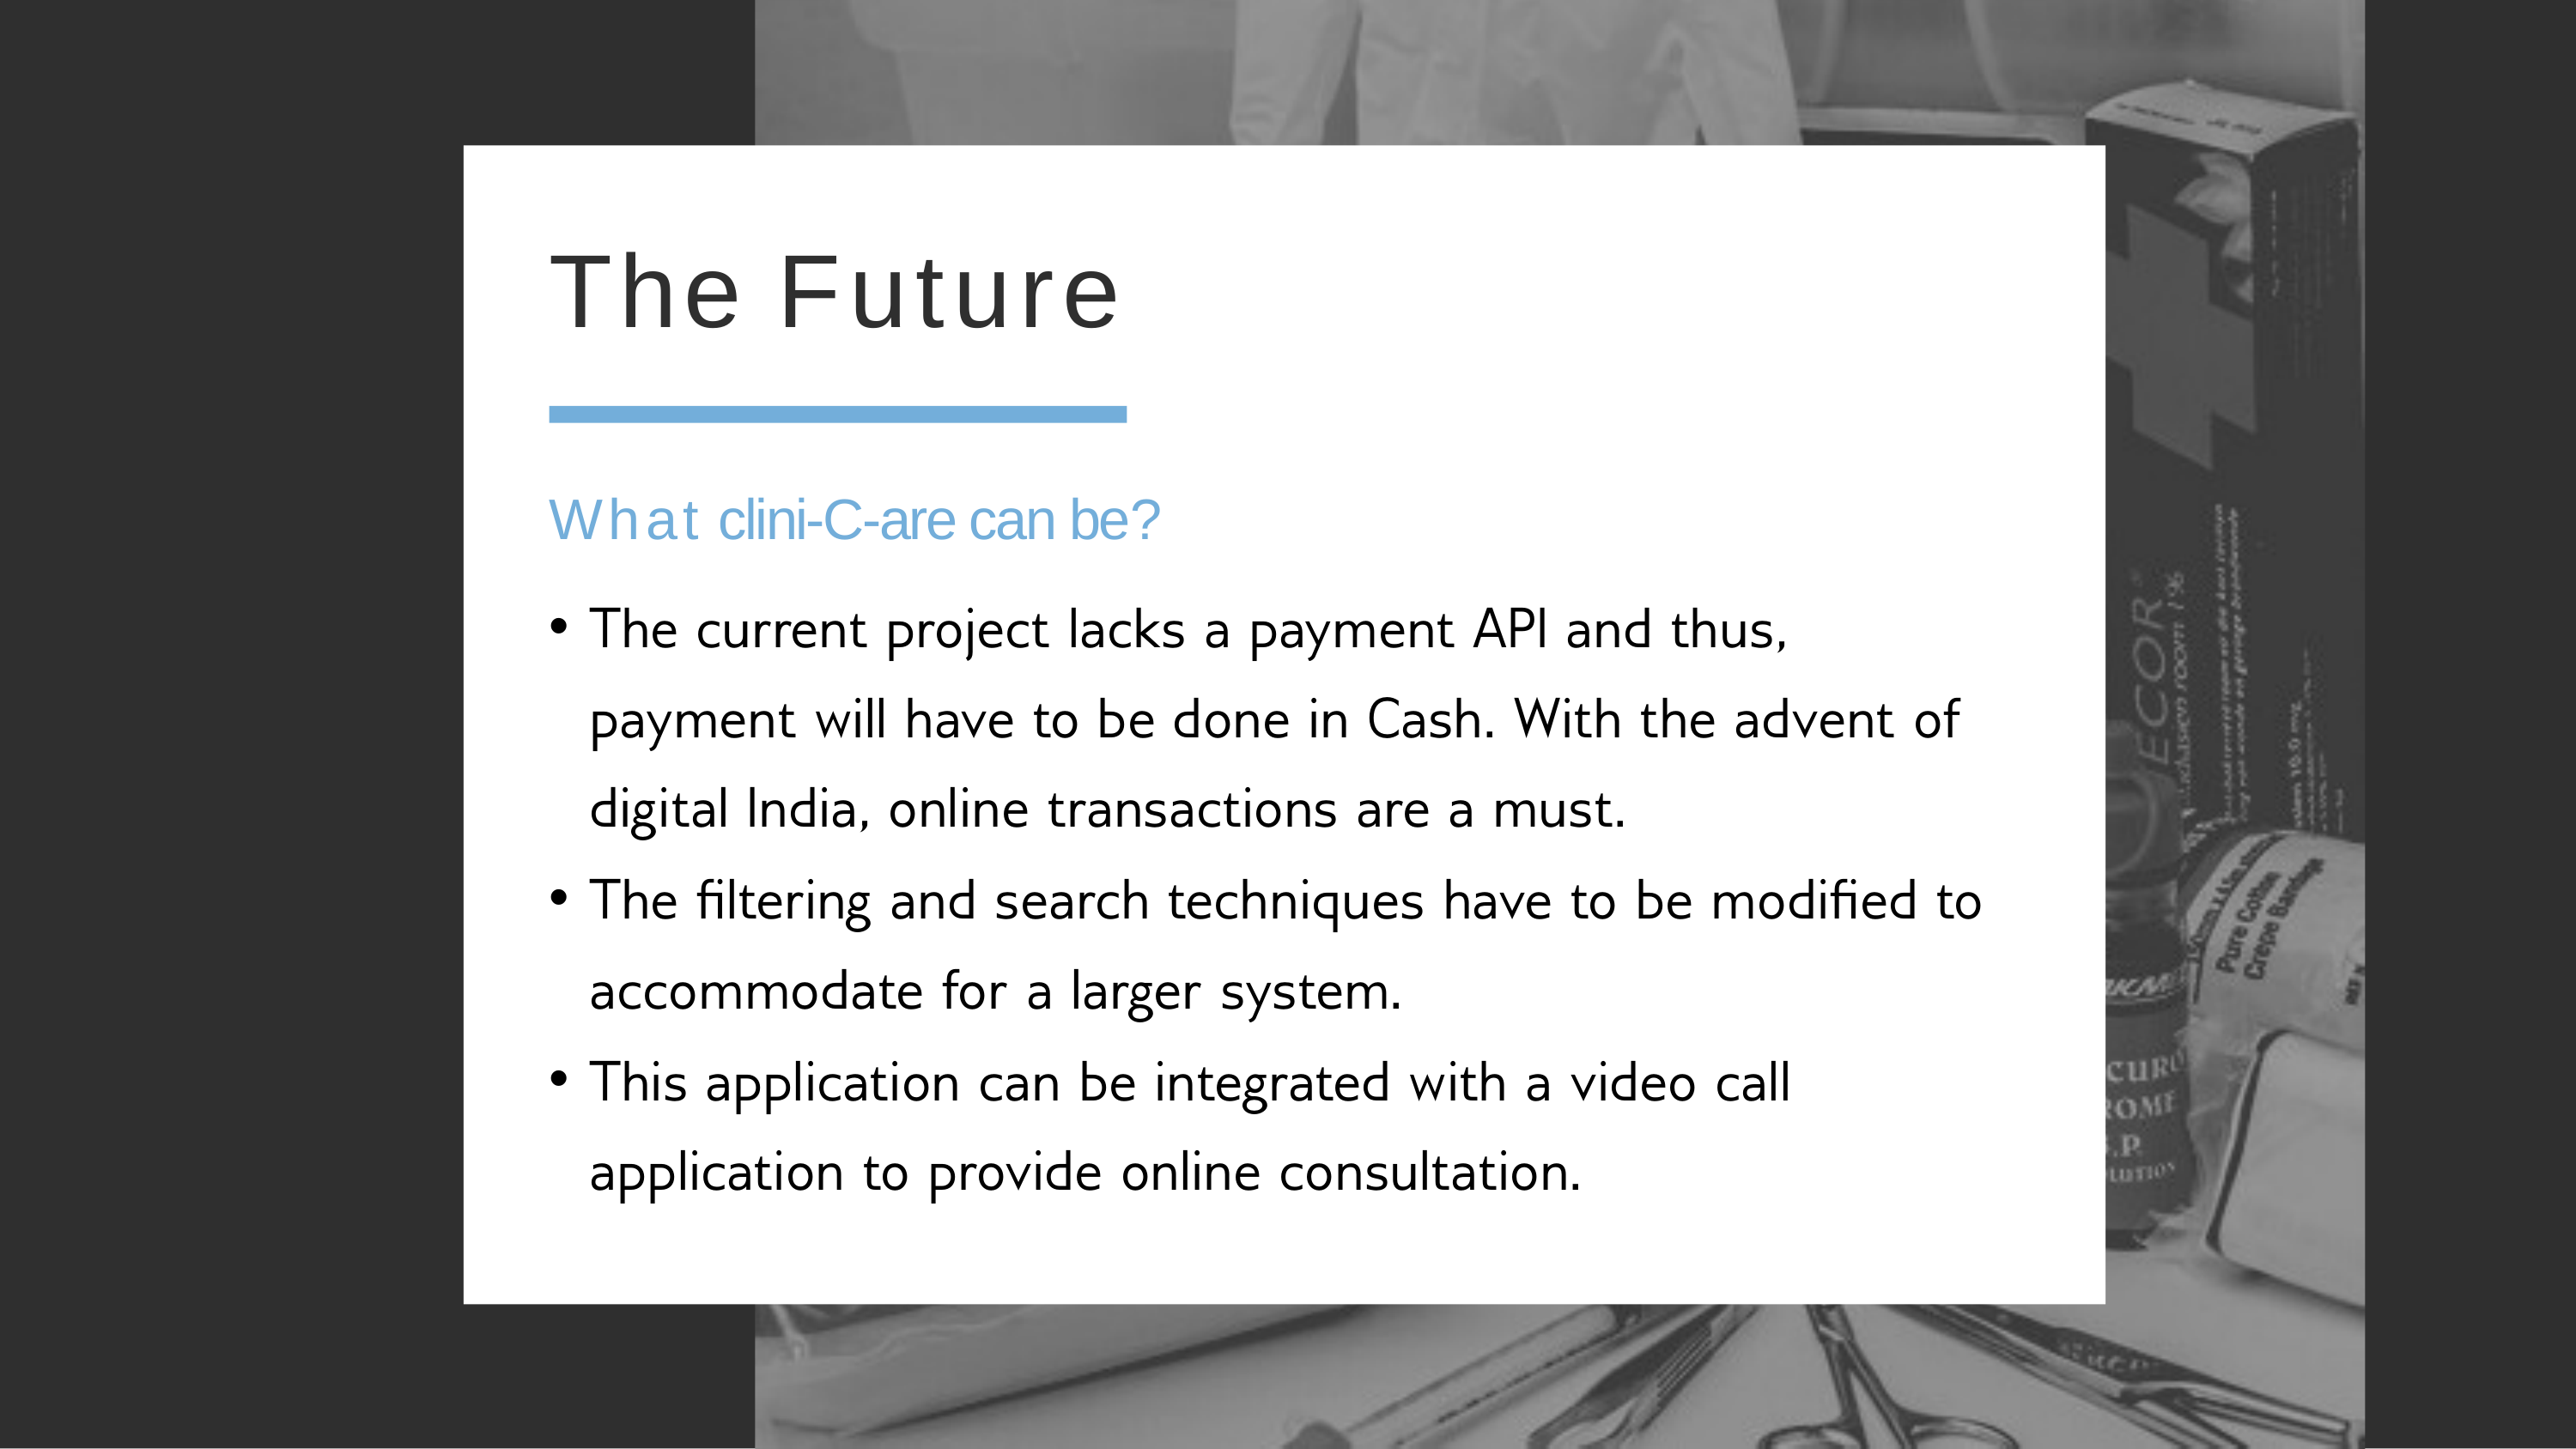

# The Future

What clini-C-are can be?
The current project lacks a payment API and thus, payment will have to be done in Cash. With the advent of digital India, online transactions are a must.
The filtering and search techniques have to be modified to accommodate for a larger system.
This application can be integrated with a video call application to provide online consultation.